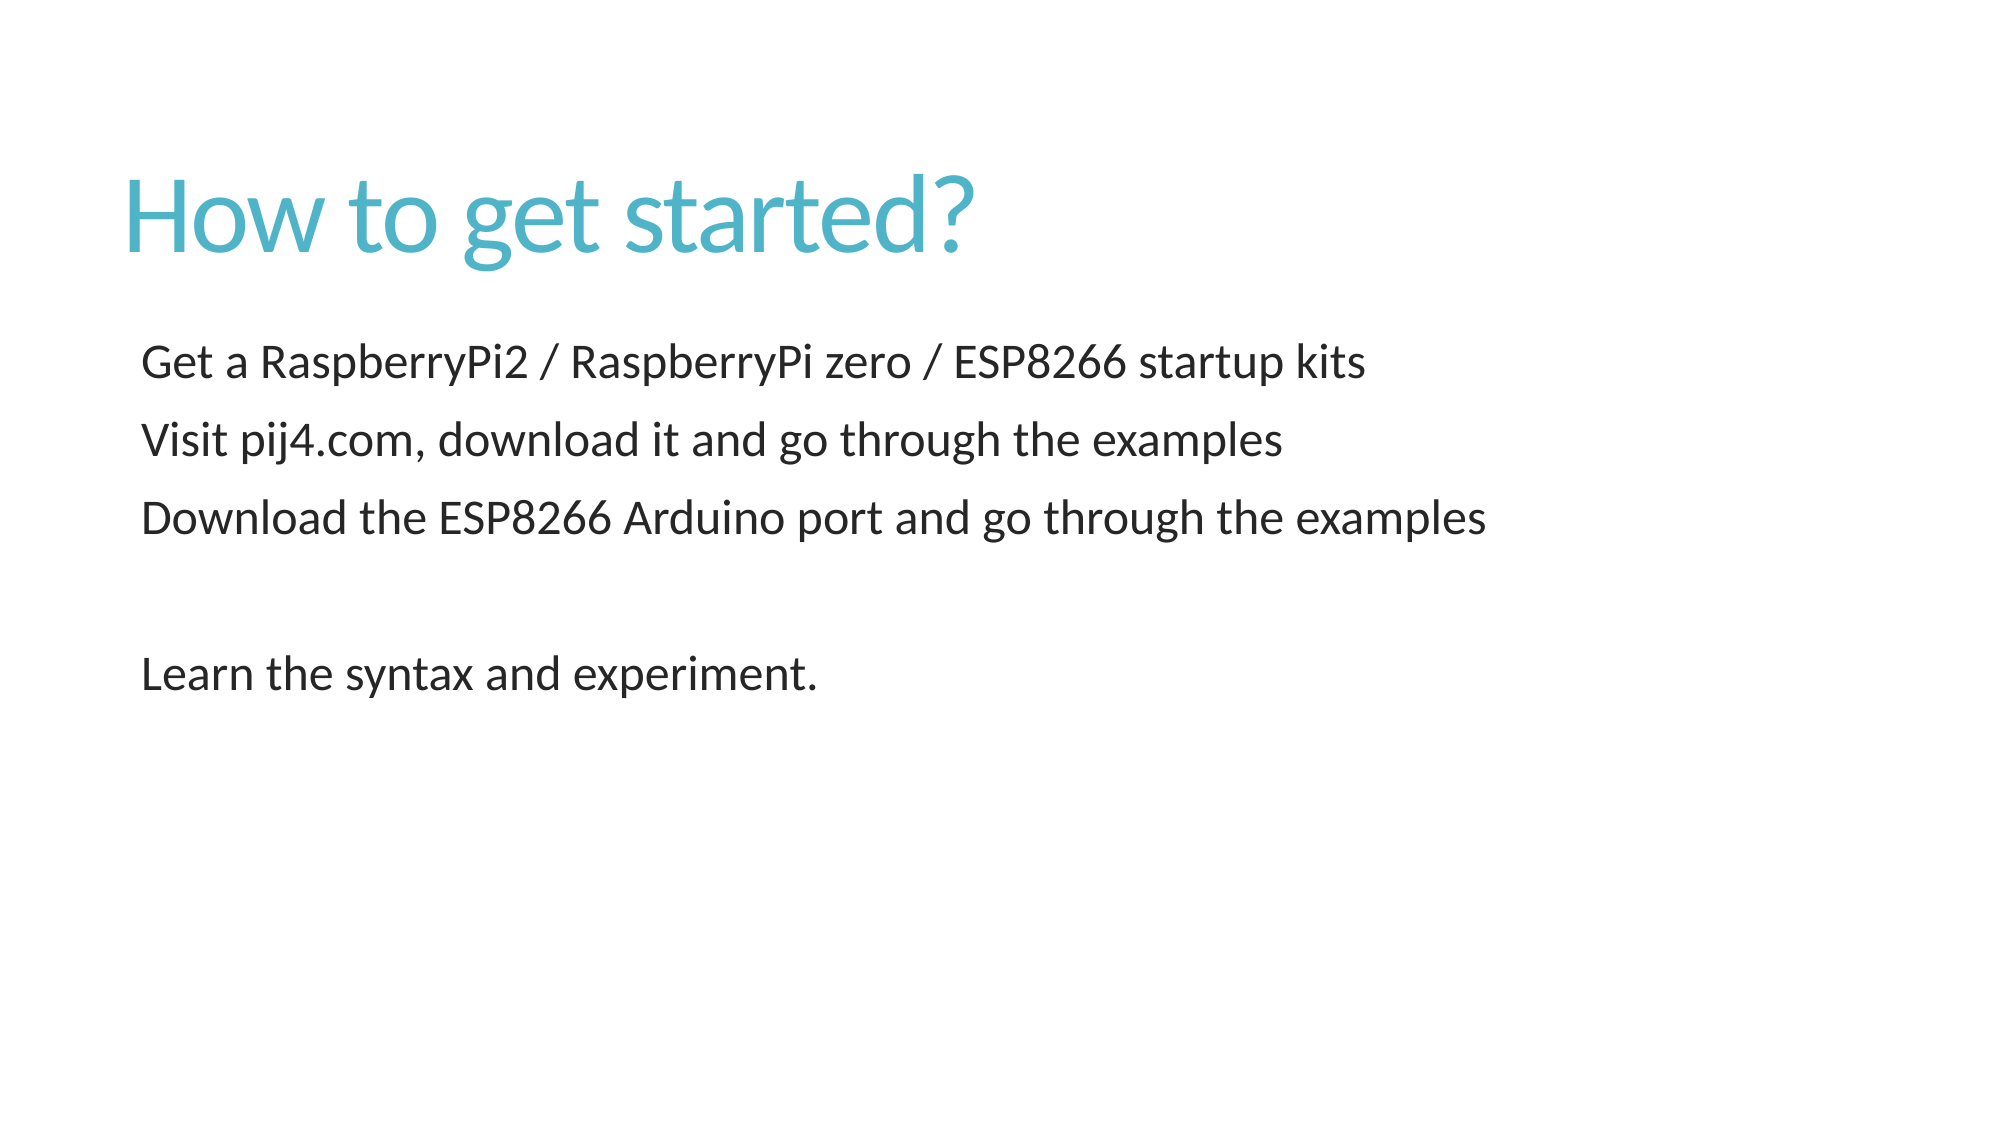

# How to get started?
Get a RaspberryPi2 / RaspberryPi zero / ESP8266 startup kits
Visit pij4.com, download it and go through the examples
Download the ESP8266 Arduino port and go through the examples

Learn the syntax and experiment.